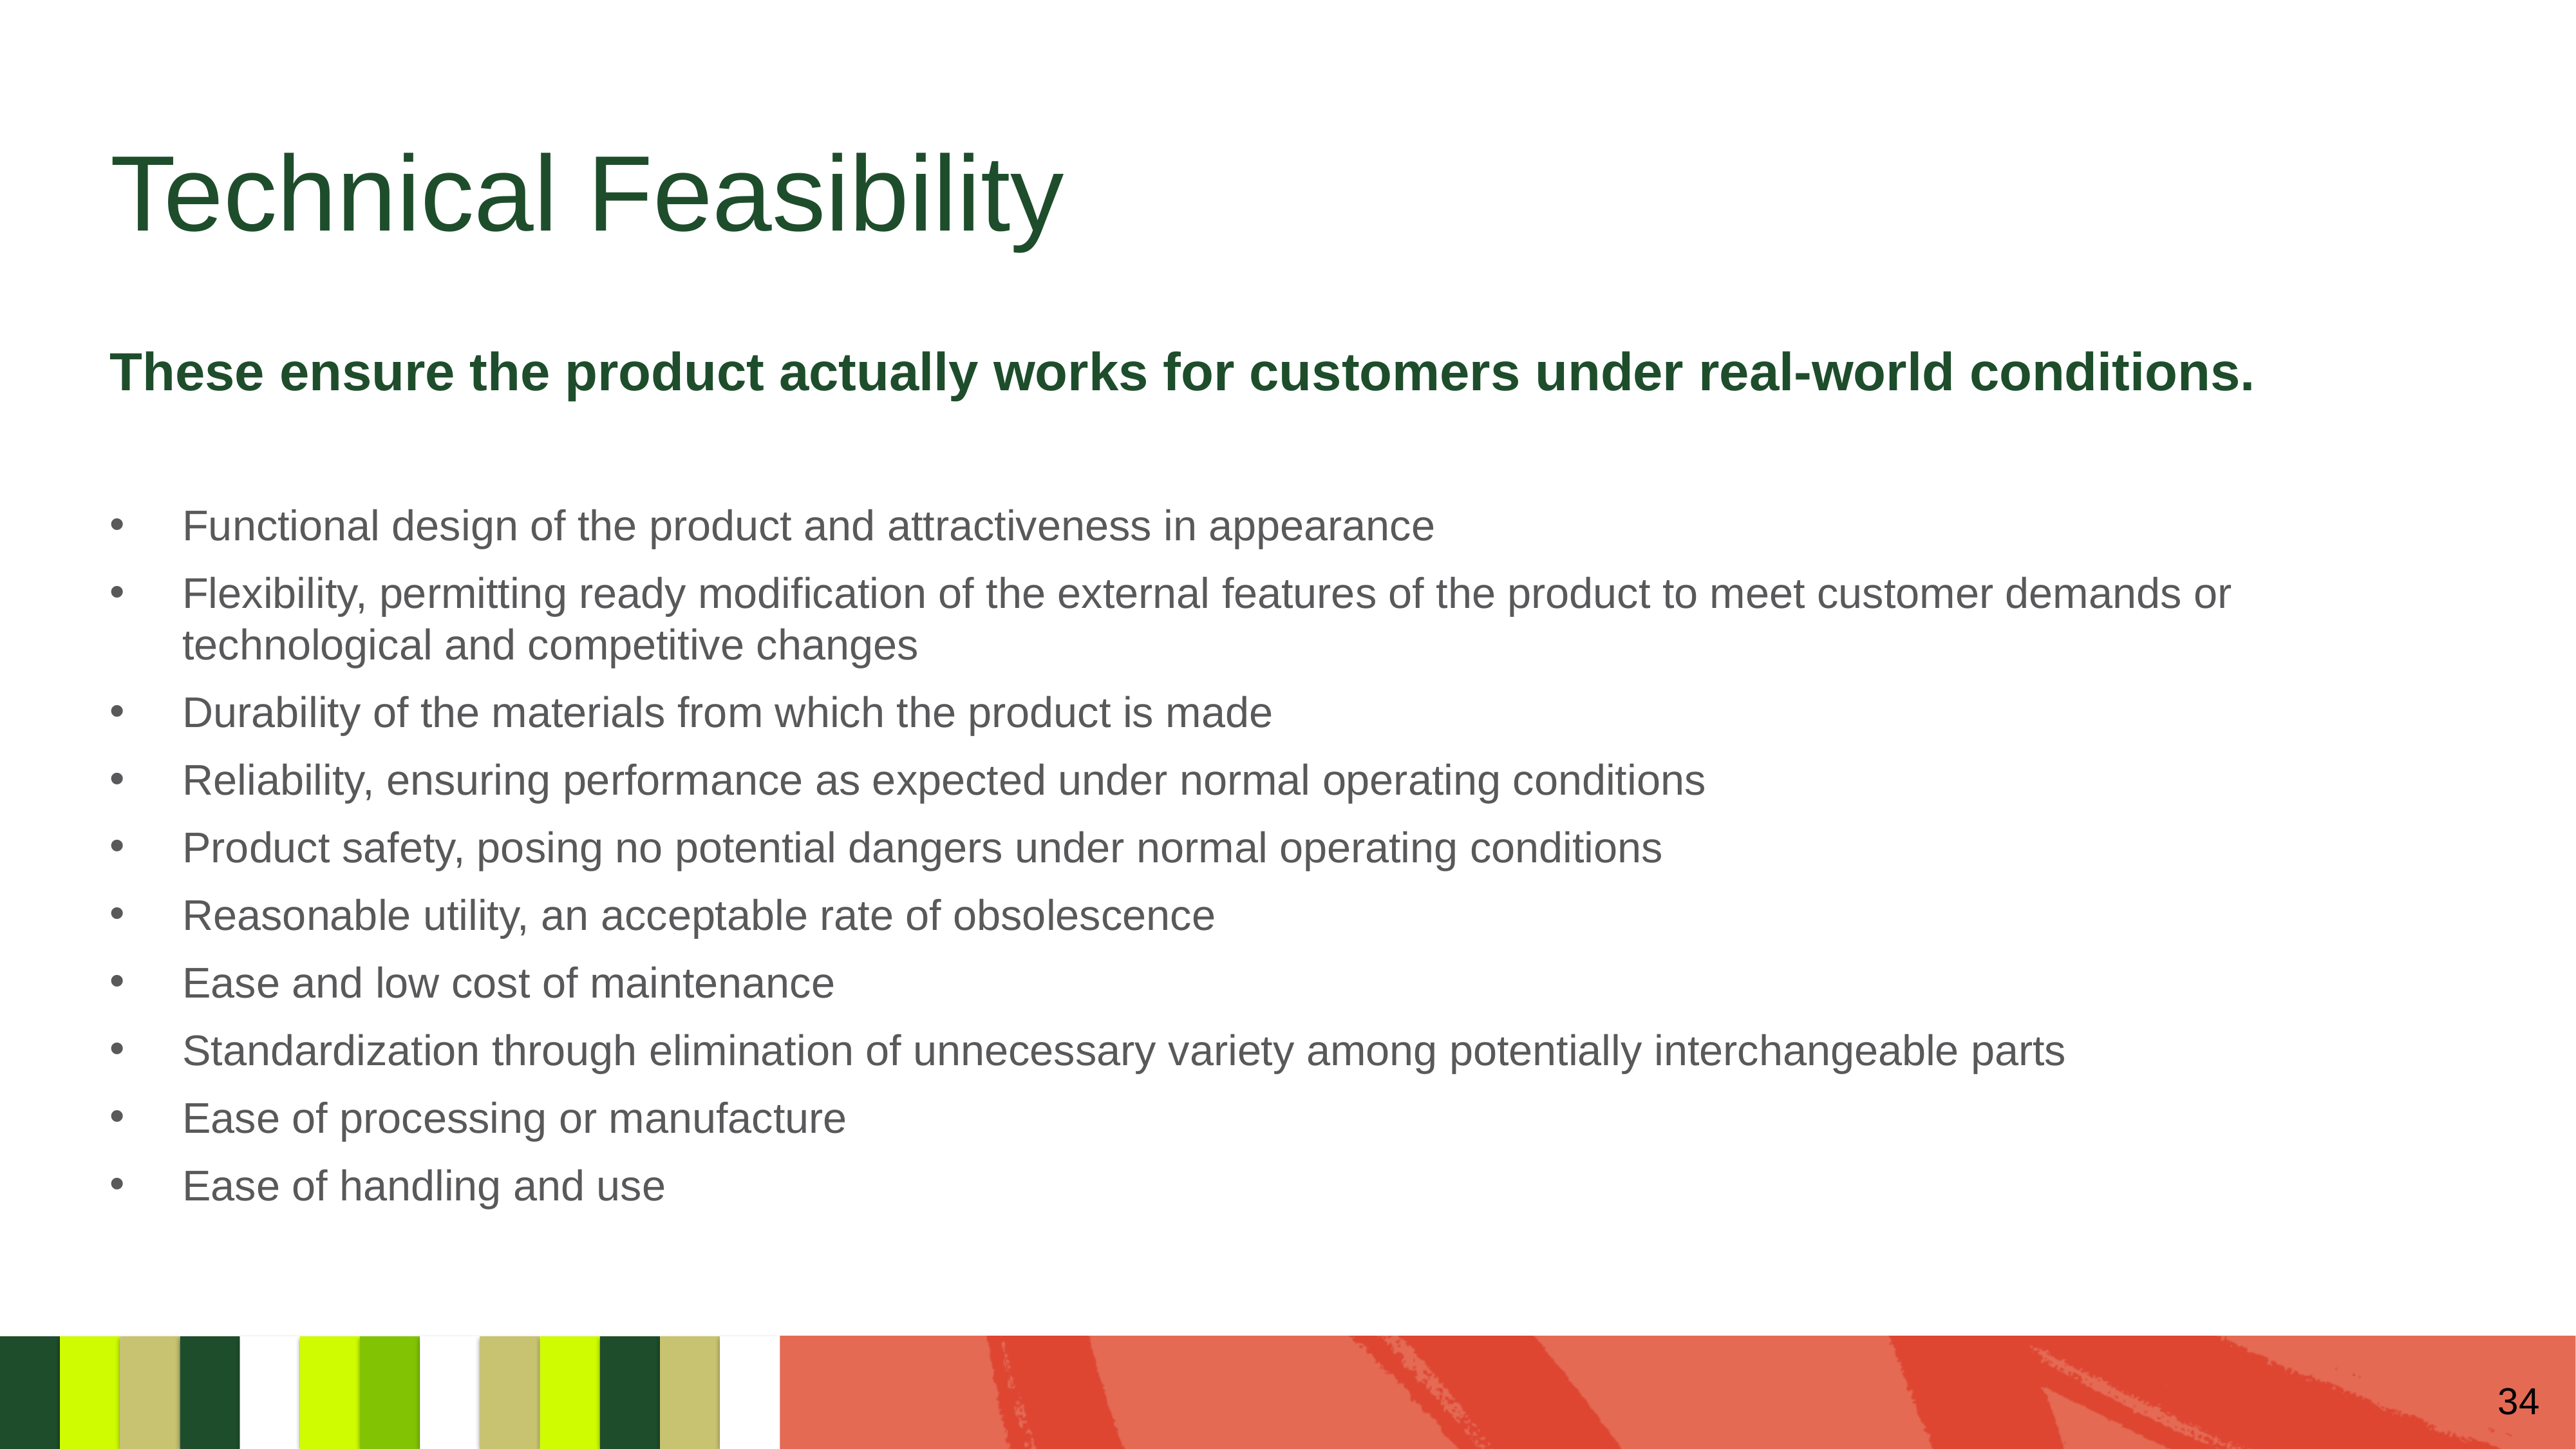

# Technical Feasibility
These ensure the product actually works for customers under real-world conditions.

Functional design of the product and attractiveness in appearance
Flexibility, permitting ready modification of the external features of the product to meet customer demands or technological and competitive changes
Durability of the materials from which the product is made
Reliability, ensuring performance as expected under normal operating conditions
Product safety, posing no potential dangers under normal operating conditions
Reasonable utility, an acceptable rate of obsolescence
Ease and low cost of maintenance
Standardization through elimination of unnecessary variety among potentially interchangeable parts
Ease of processing or manufacture
Ease of handling and use
34